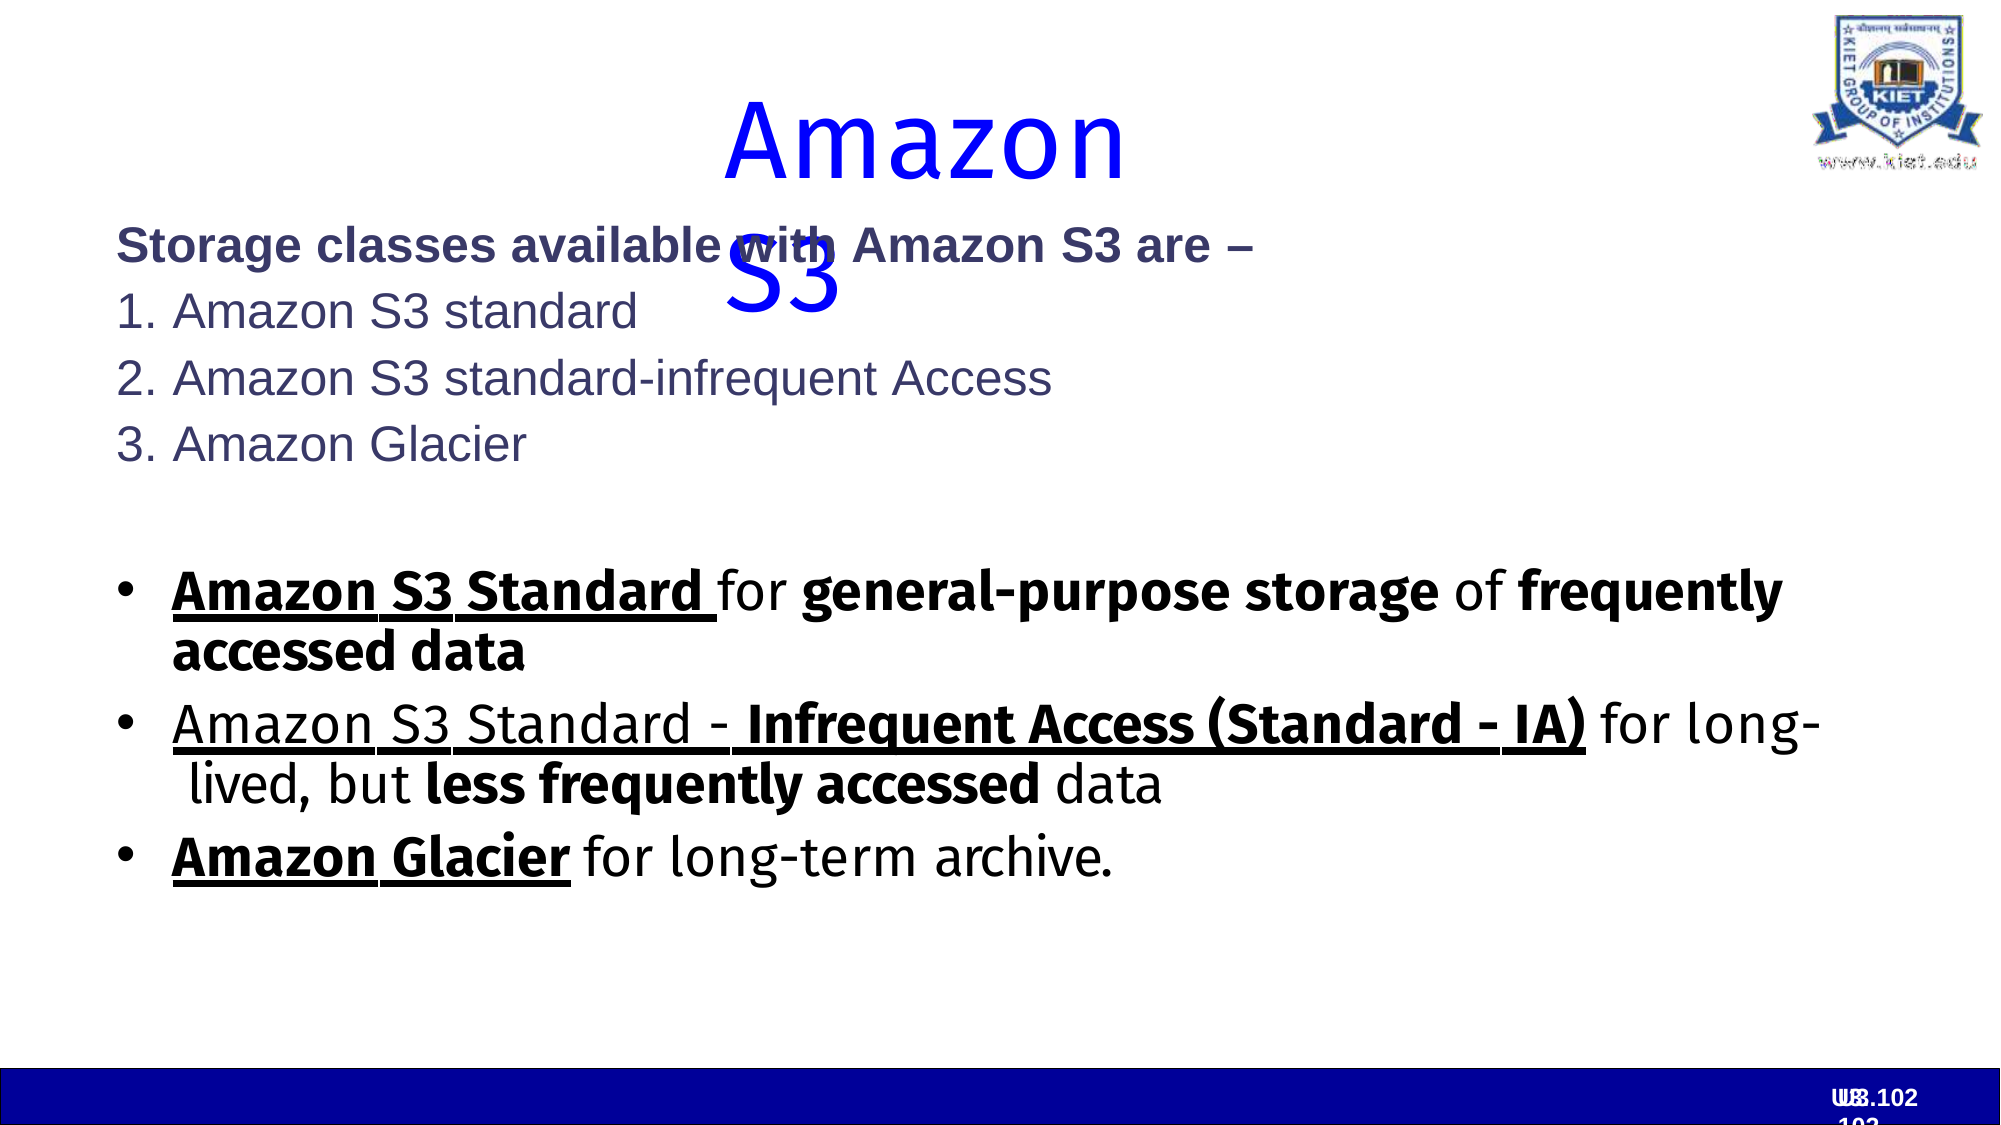

# Amazon S3
Storage classes available with Amazon S3 are –
Amazon S3 standard
Amazon S3 standard-infrequent Access
Amazon Glacier

Amazon S3 Standard for general-purpose storage of frequently  accessed data
Amazon S3 Standard - Infrequent Access (Standard - IA) for long-  lived, but less frequently accessed data
Amazon Glacier for long-term archive.
U3. 102
U3. 102